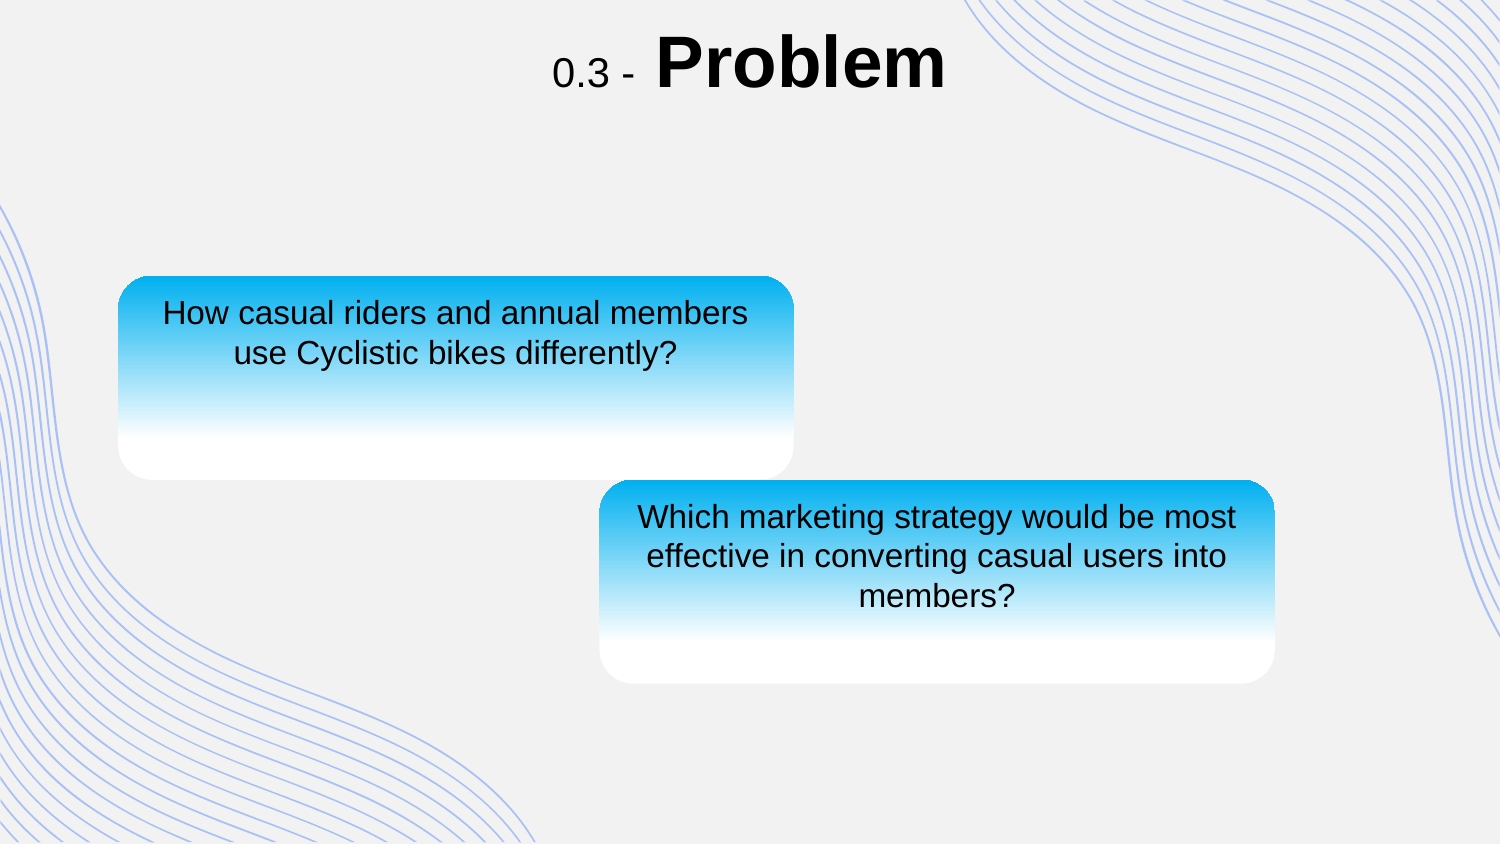

# 0.3 - Problem

How casual riders and annual members use Cyclistic bikes differently?

Which marketing strategy would be most effective in converting casual users into members?